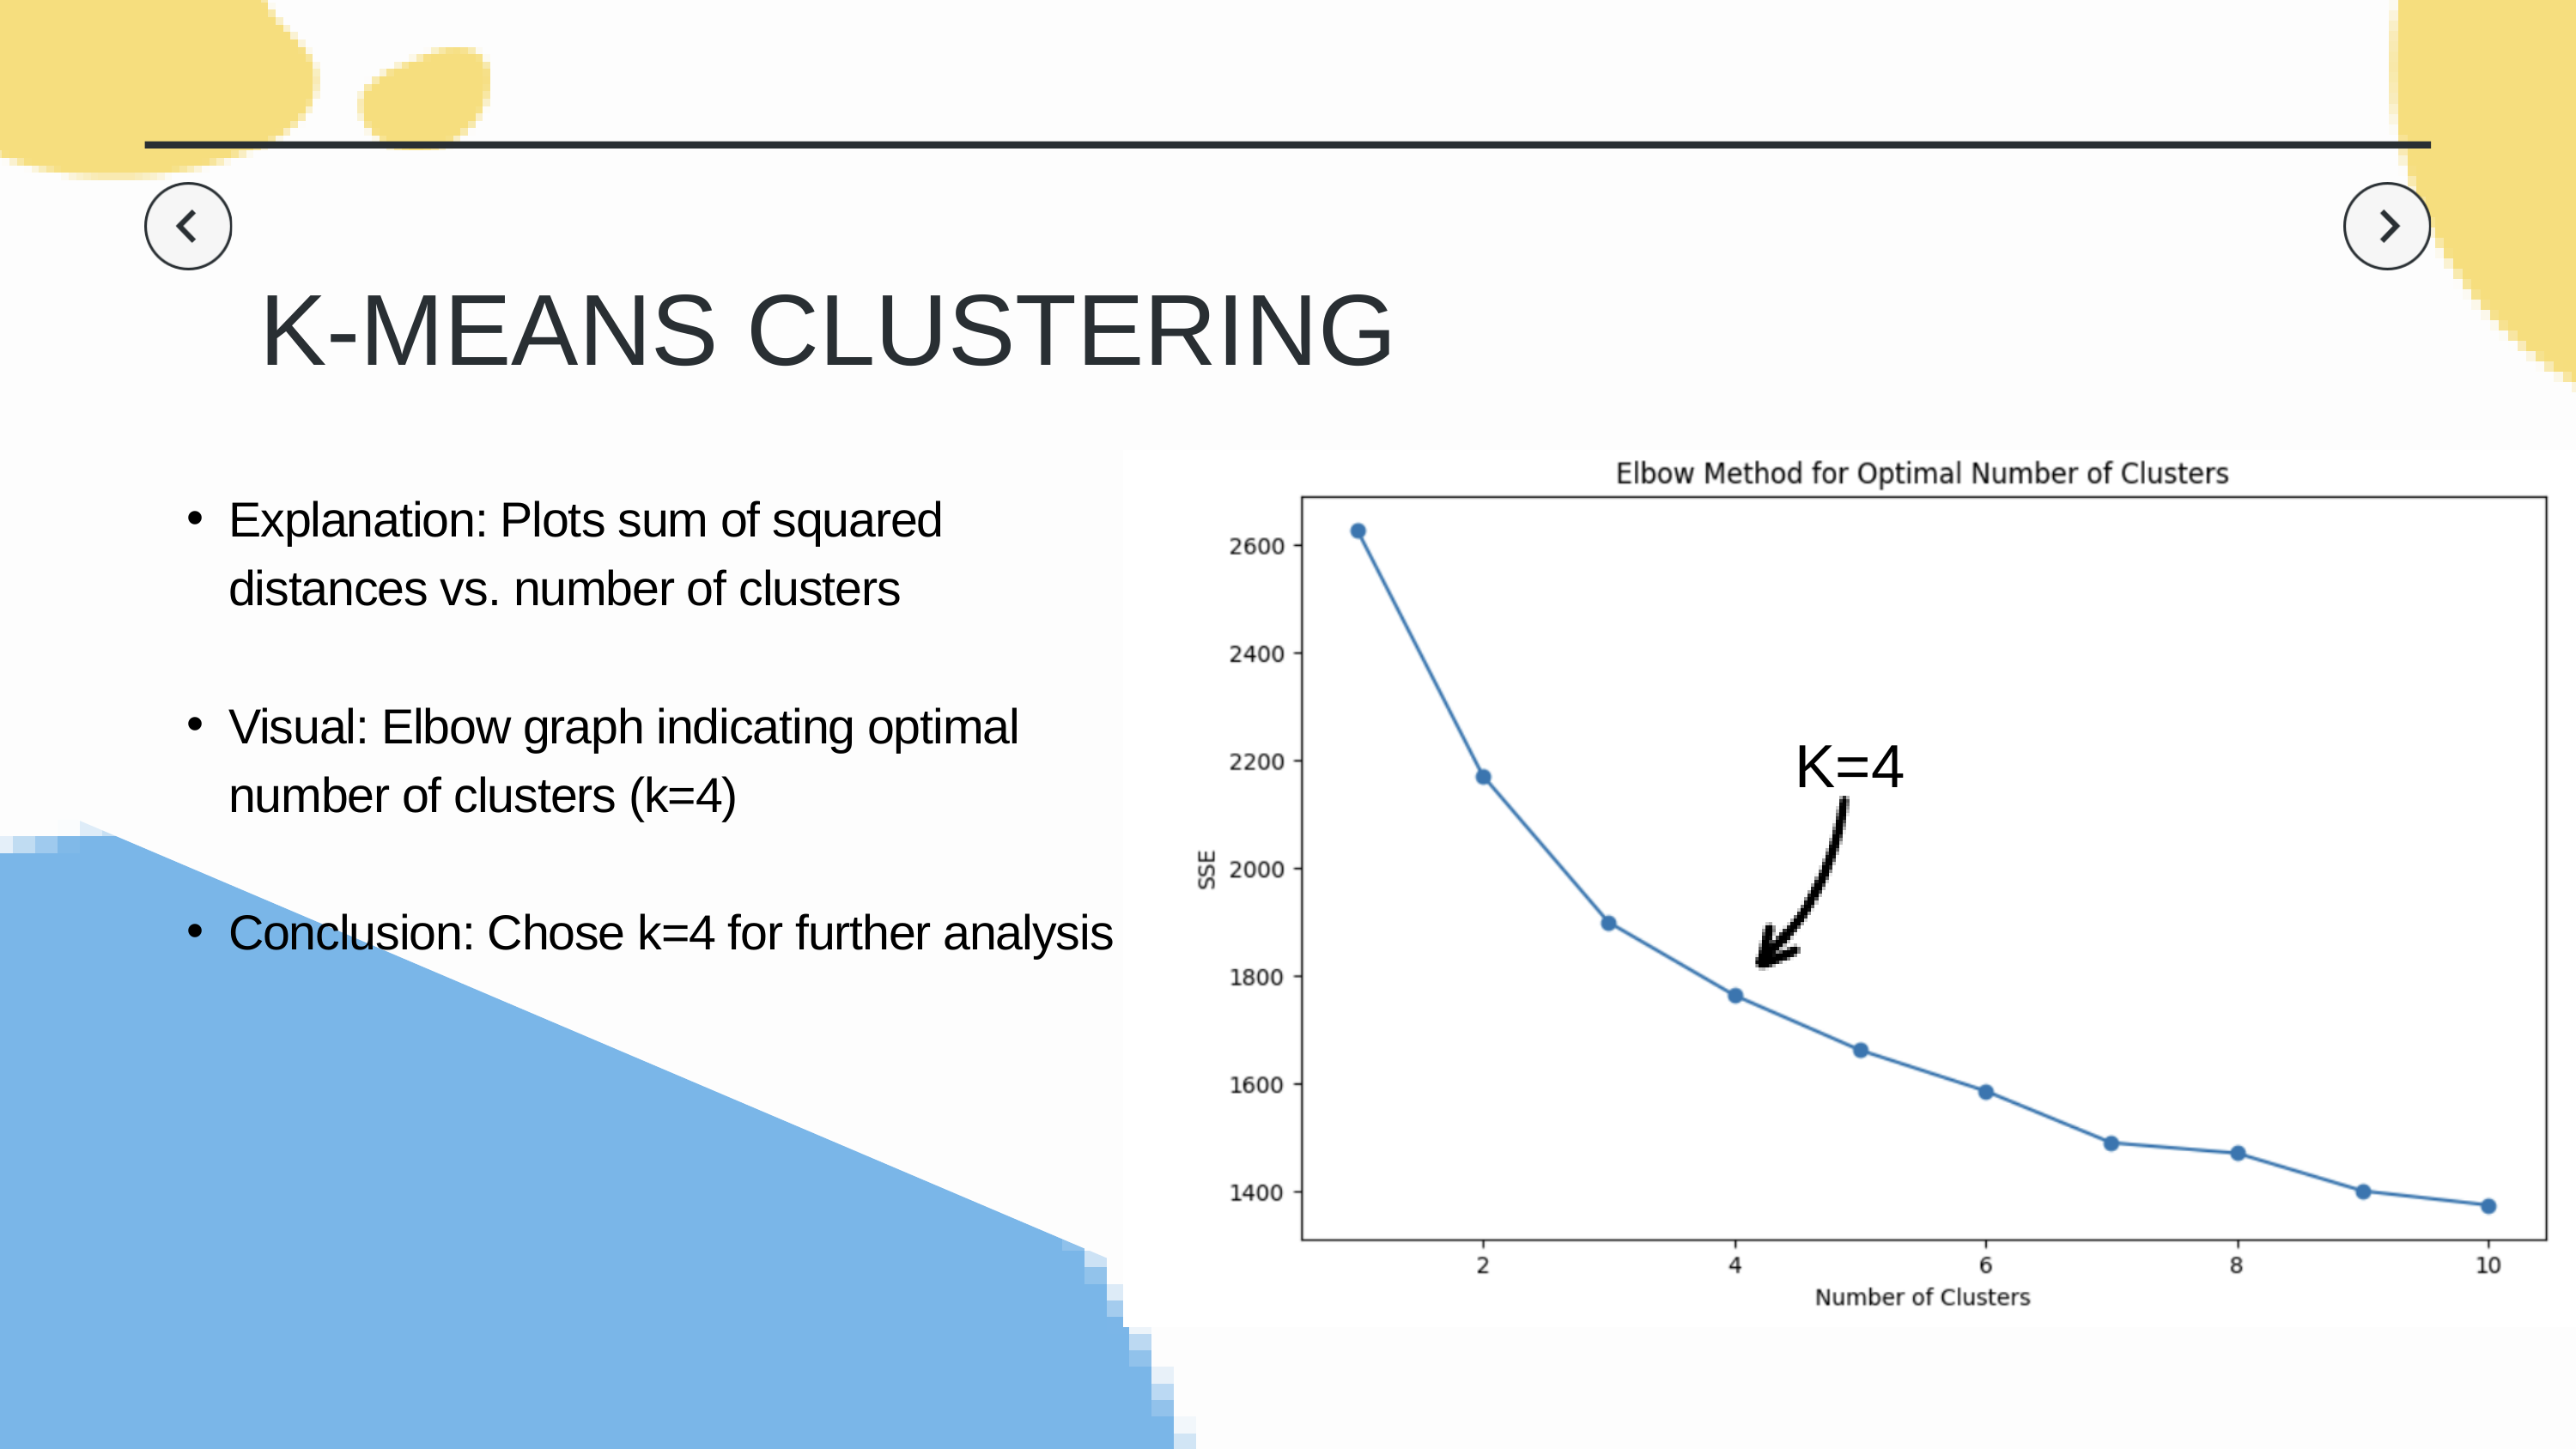

K-MEANS CLUSTERING

Explanation: Plots sum of squared distances vs. number of clusters

Visual: Elbow graph indicating optimal number of clusters (k=4)

Conclusion: Chose k=4 for further analysis

K=4